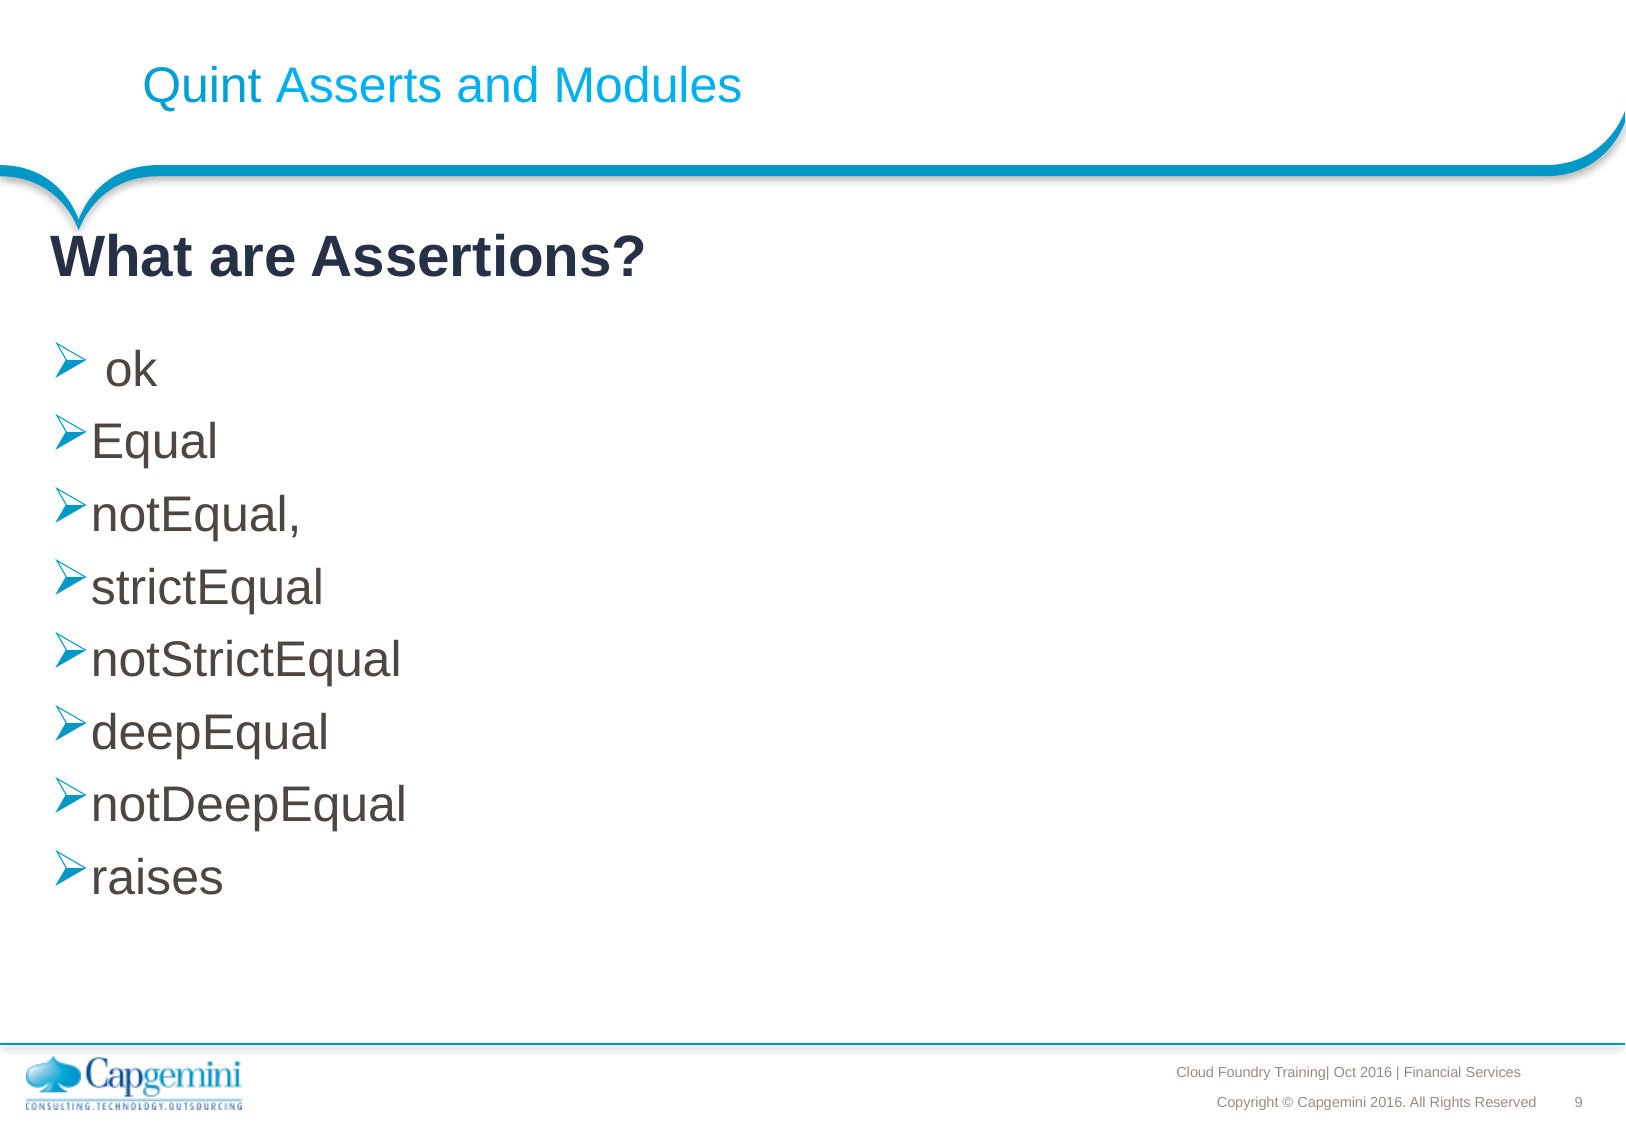

# Quint Asserts and Modules
What are Assertions?

 ok
Equal
notEqual,
strictEqual
notStrictEqual
deepEqual
notDeepEqual
raises